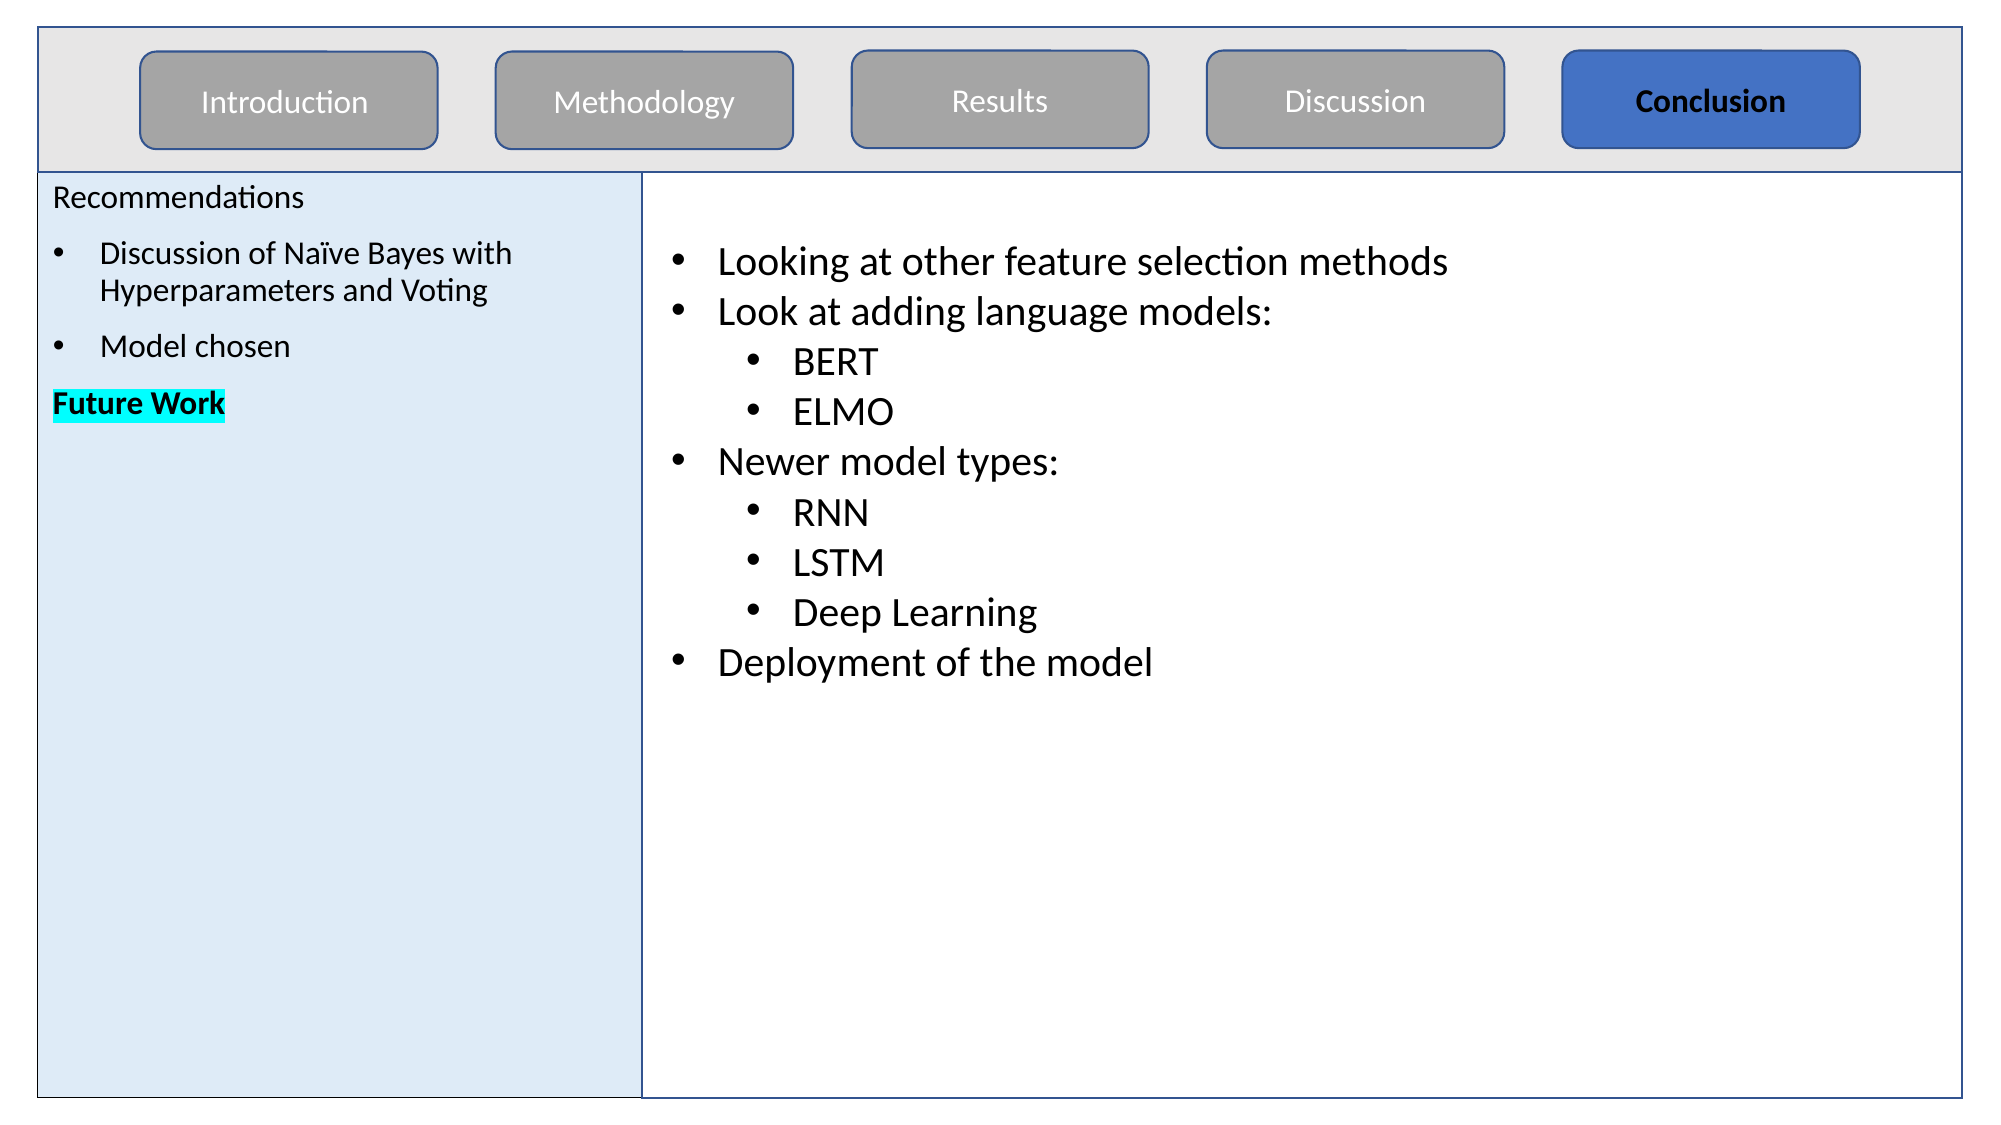

Discussion
Results
Introduction
Methodology
Conclusion

Recommendations
Discussion of Naïve Bayes with Hyperparameters and Voting
Model chosen
Future Work
Looking at other feature selection methods
Look at adding language models:
BERT
ELMO
Newer model types:
RNN
LSTM
Deep Learning
Deployment of the model